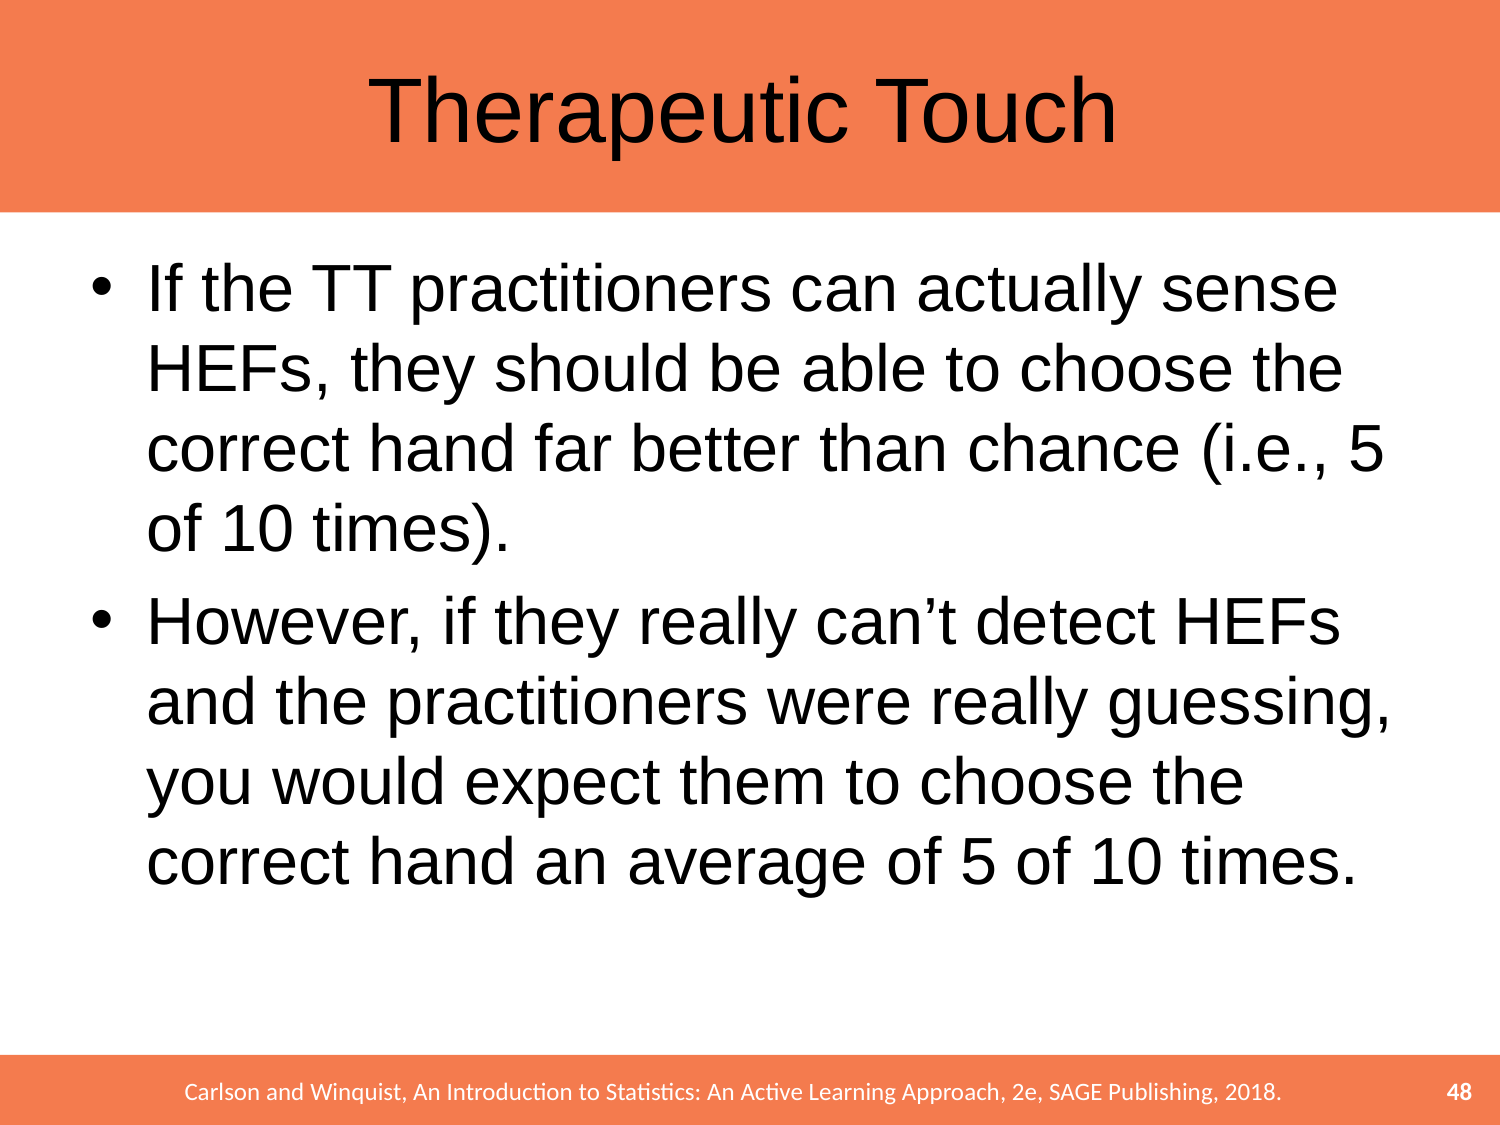

# Therapeutic Touch
If the TT practitioners can actually sense HEFs, they should be able to choose the correct hand far better than chance (i.e., 5 of 10 times).
However, if they really can’t detect HEFs and the practitioners were really guessing, you would expect them to choose the correct hand an average of 5 of 10 times.
48
Carlson and Winquist, An Introduction to Statistics: An Active Learning Approach, 2e, SAGE Publishing, 2018.